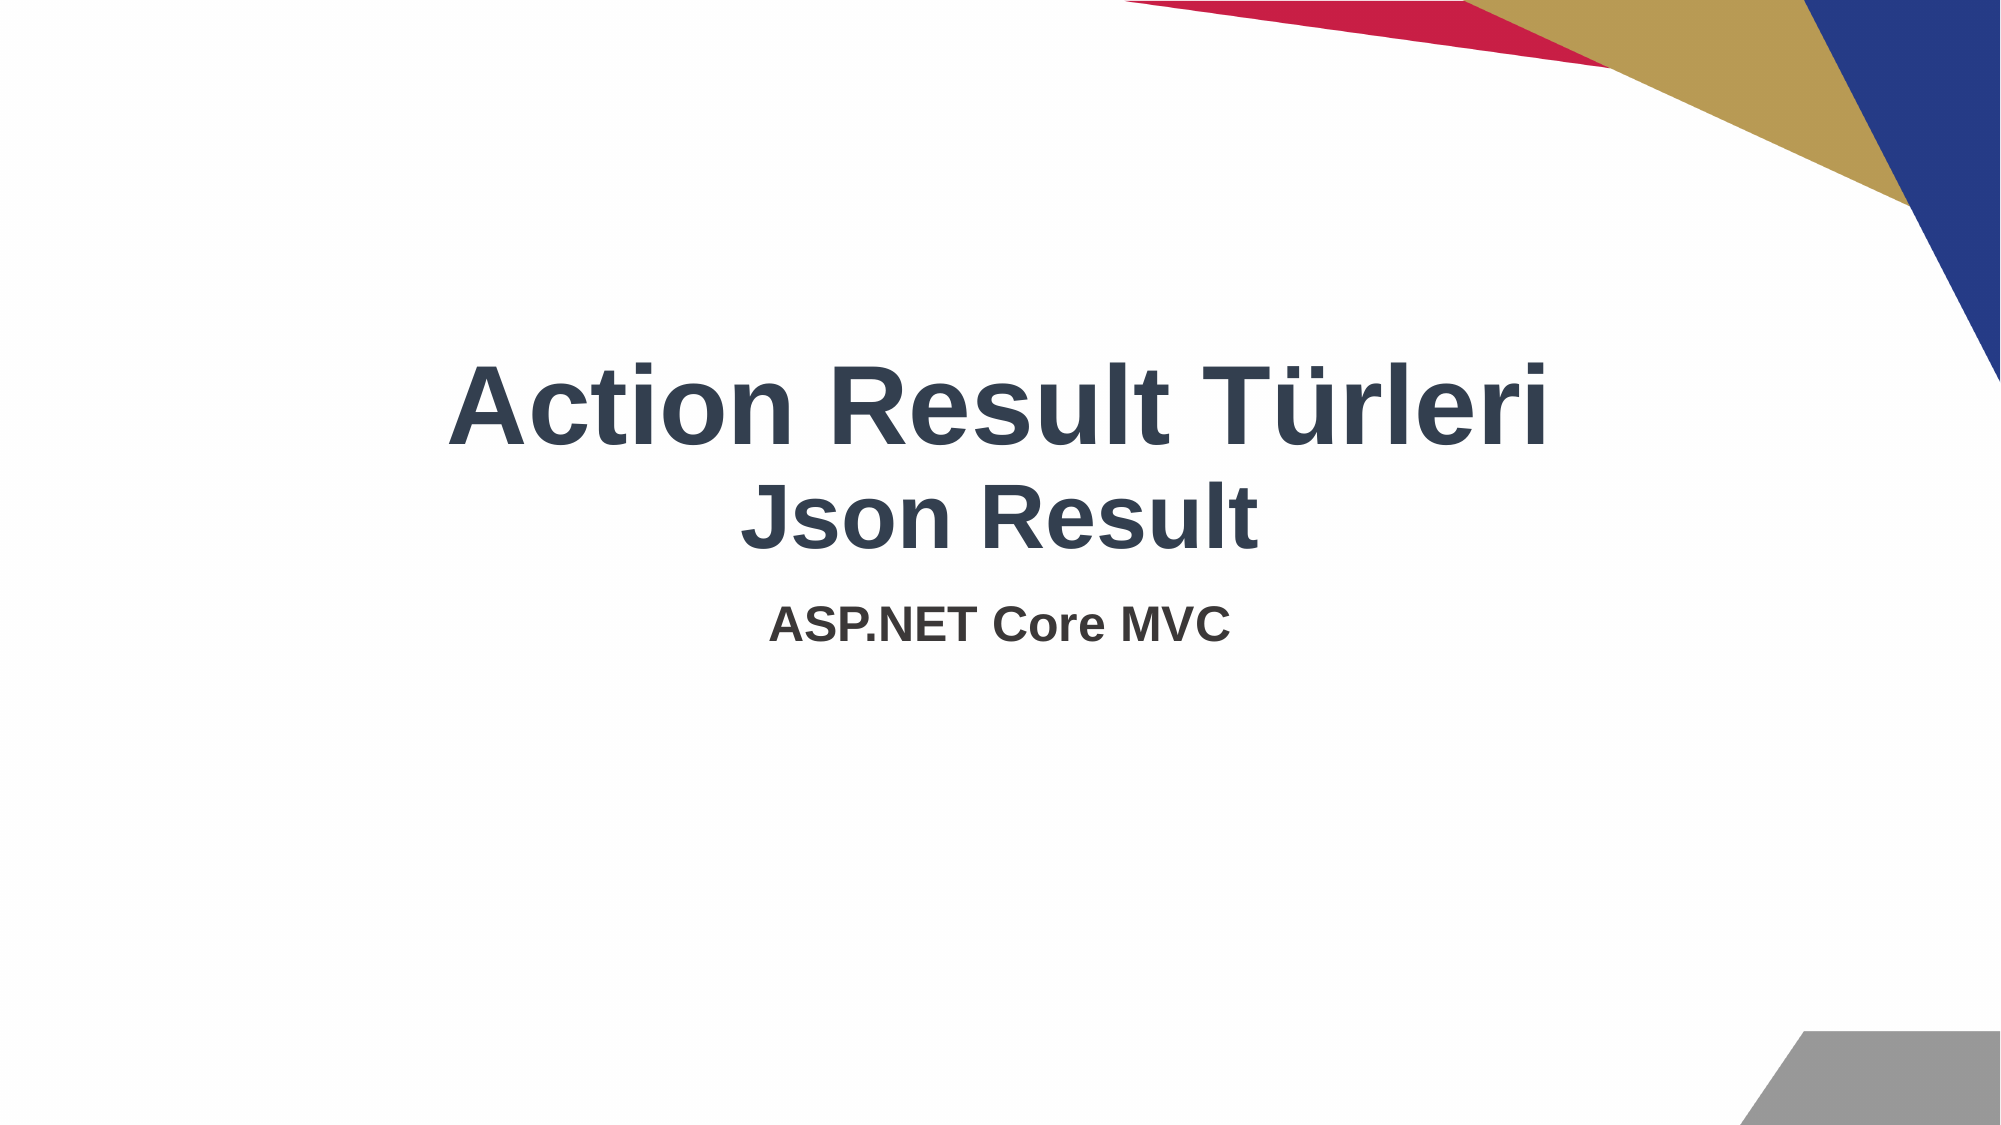

# Action Result Türleri Json Result
ASP.NET Core MVC